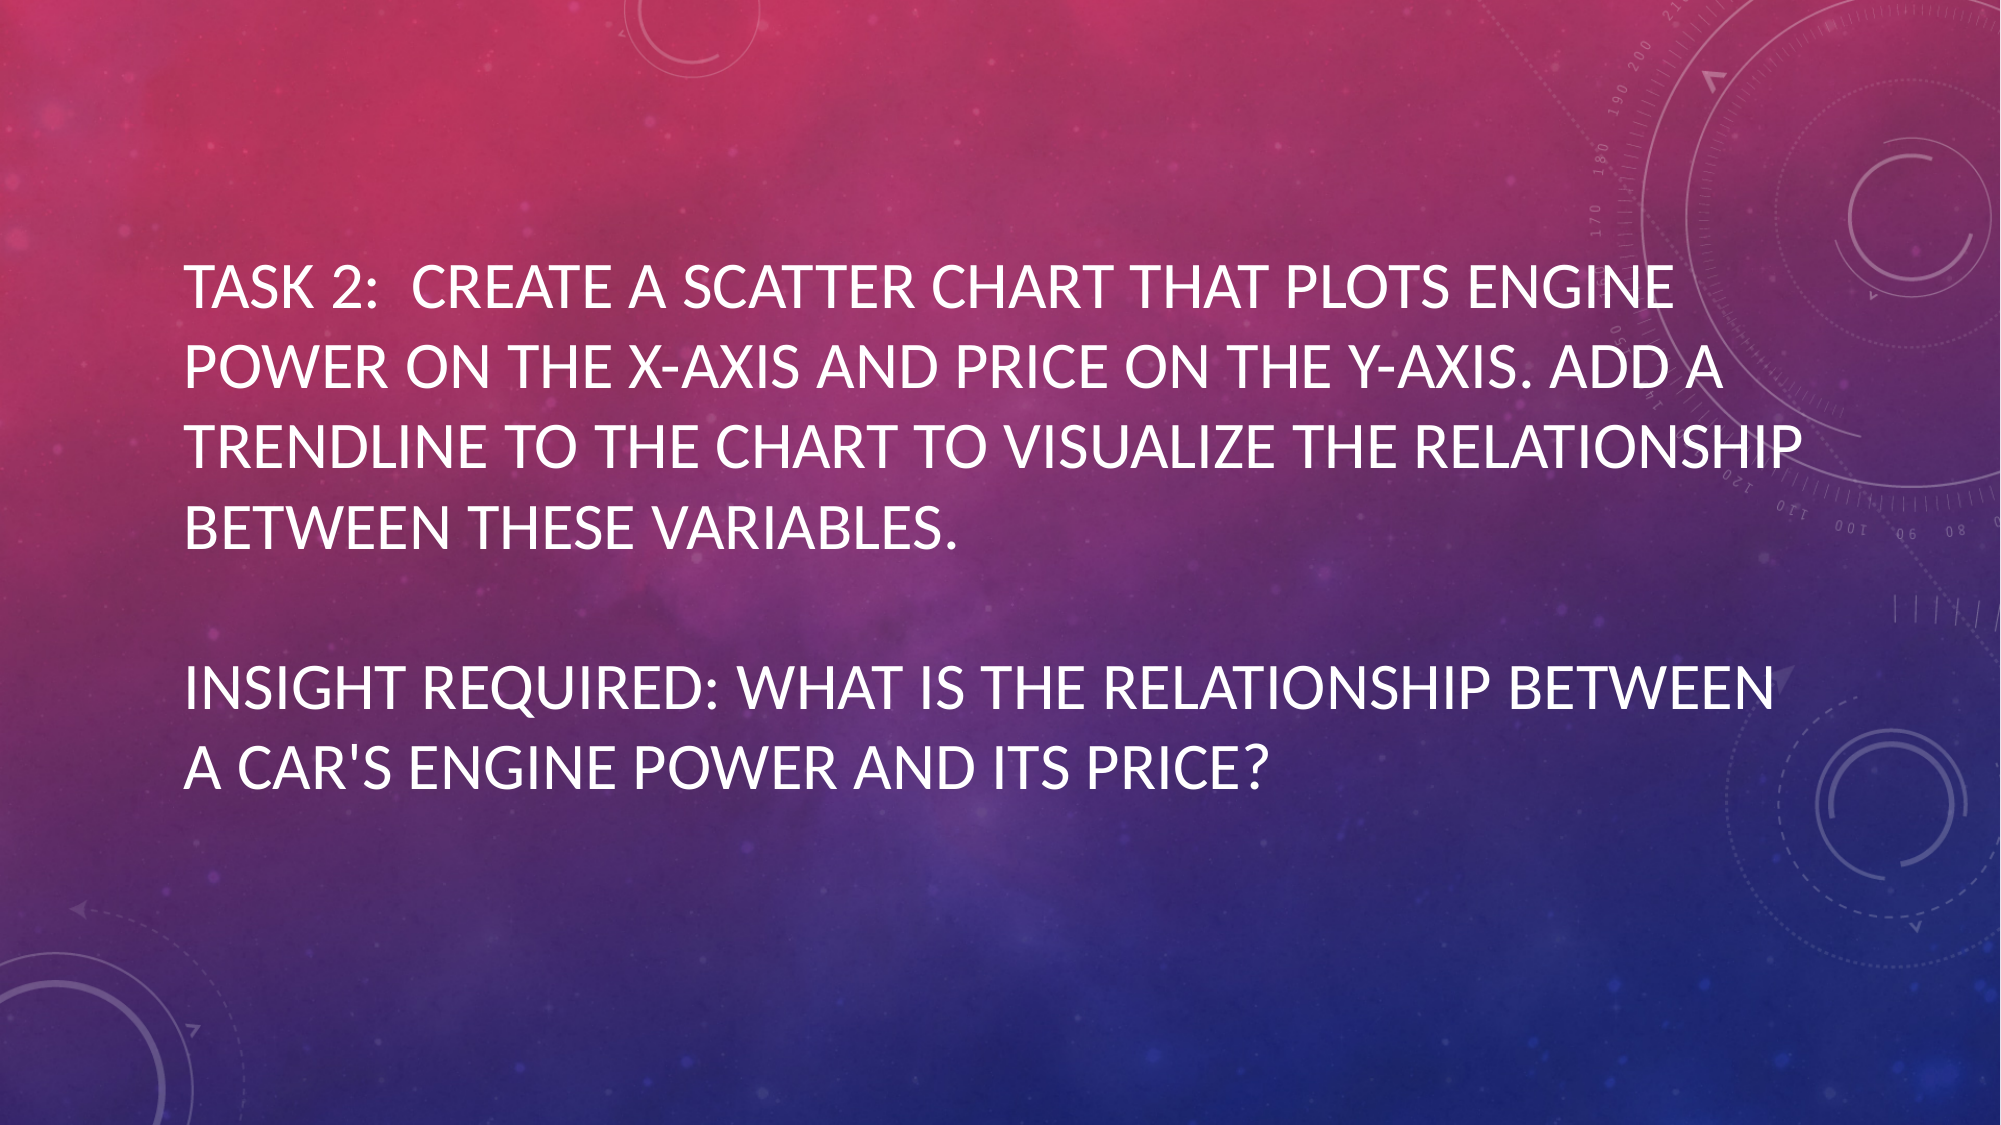

# Task 2:  Create a scatter chart that plots engine power on the x-axis and price on the y-axis. Add a trendline to the chart to visualize the relationship between these variables. Insight Required: What is the relationship between a car's engine power and its price?